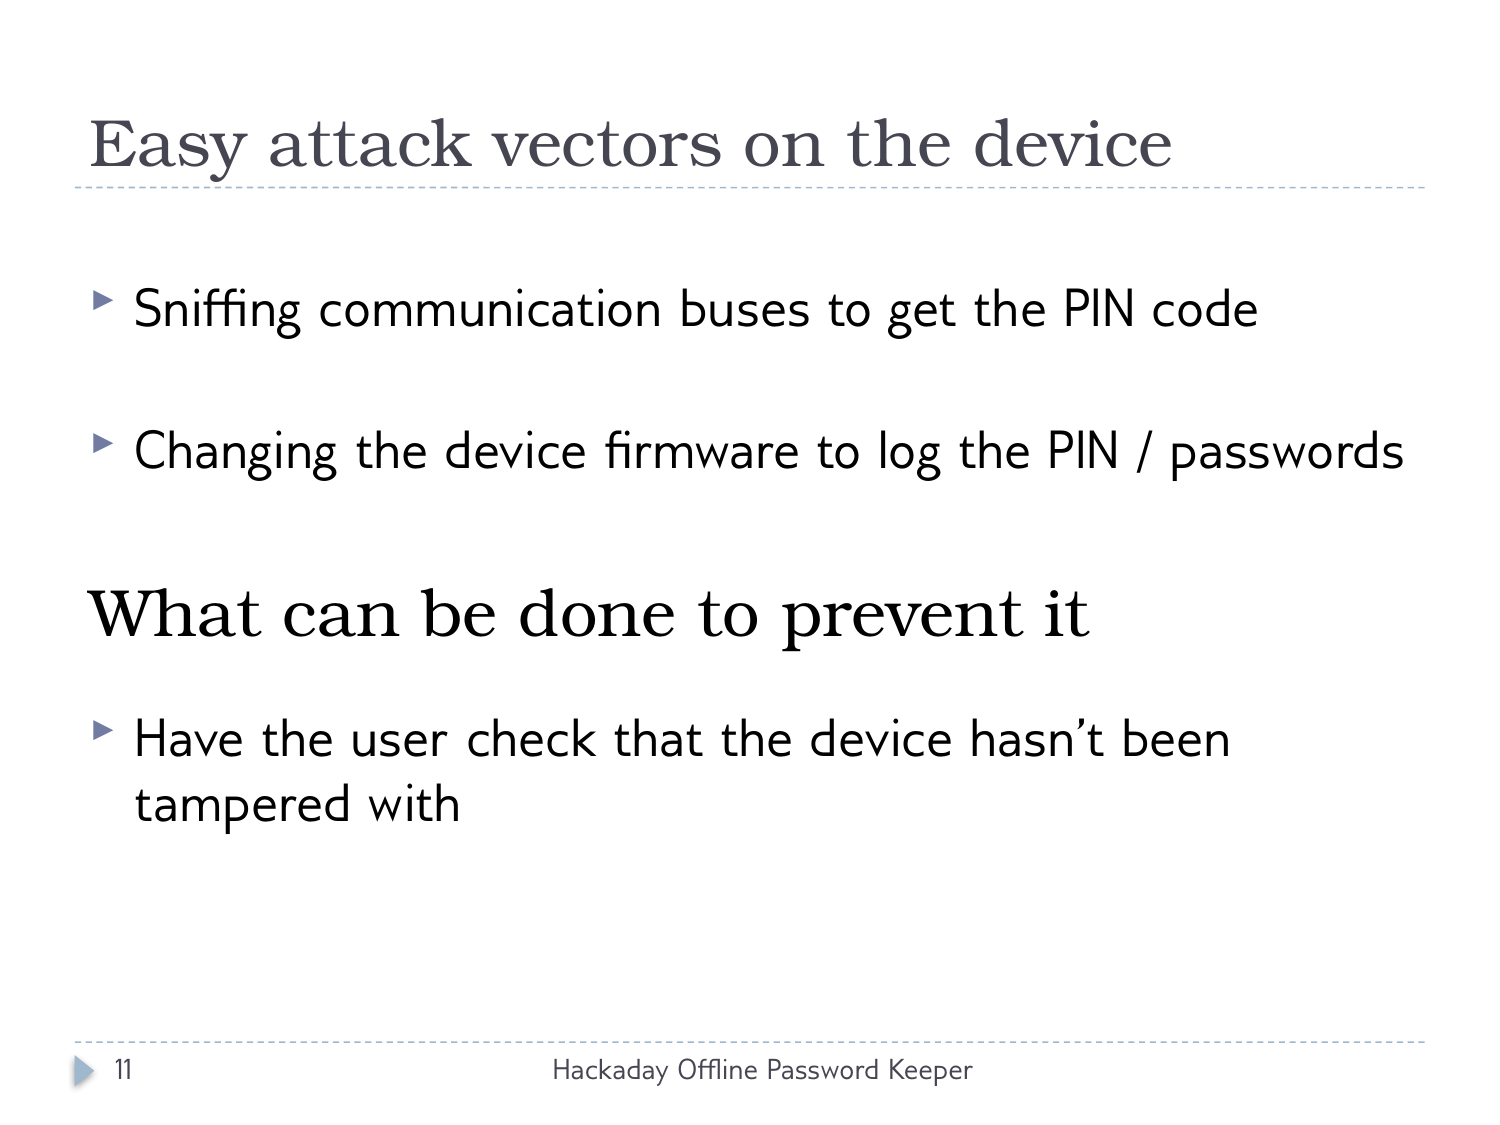

# Easy attack vectors on the device
Sniffing communication buses to get the PIN code
Changing the device firmware to log the PIN / passwords

What can be done to prevent it

Have the user check that the device hasn’t been tampered with

11
Hackaday Offline Password Keeper